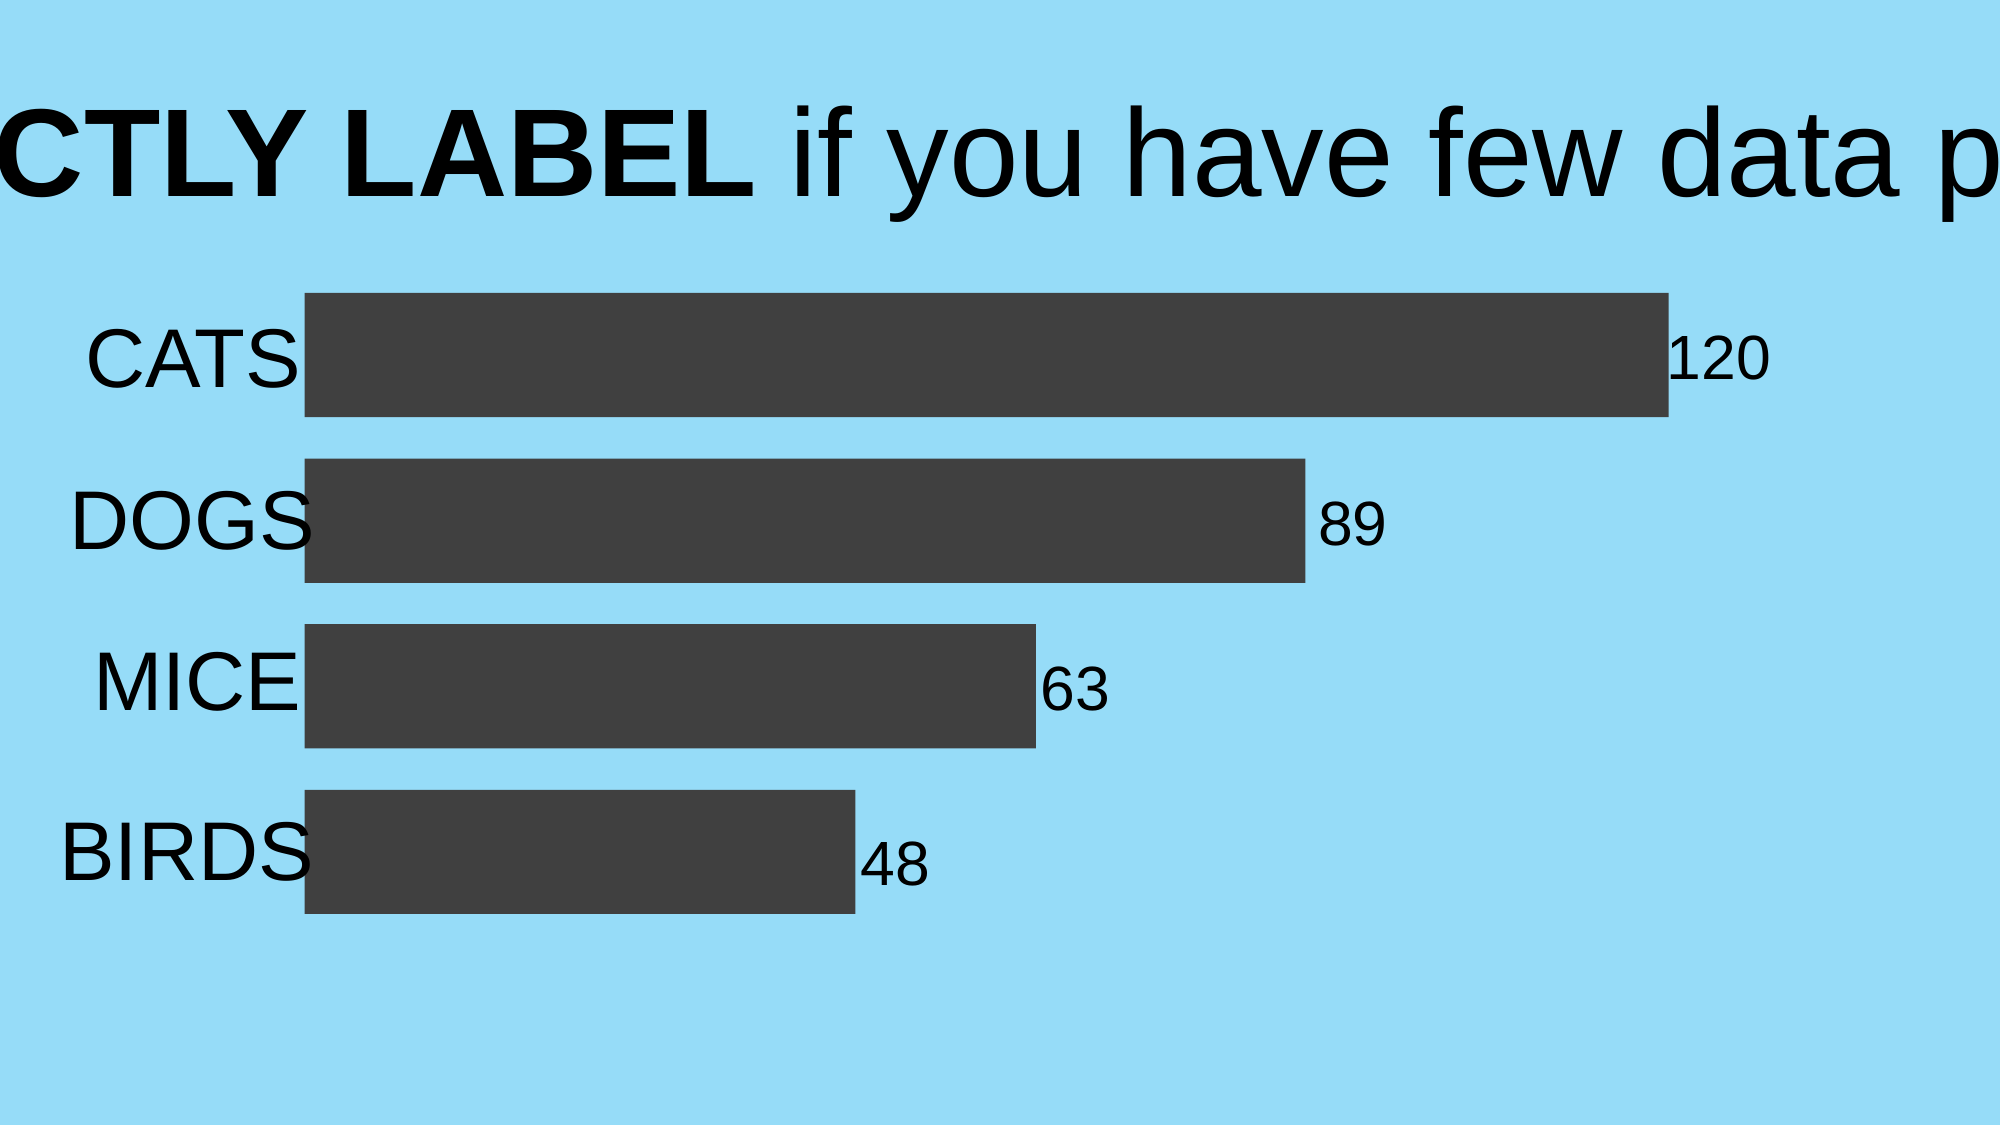

DIRECTLY LABEL if you have few data points

CATS
120
DOGS

89
MICE

63
BIRDS

48